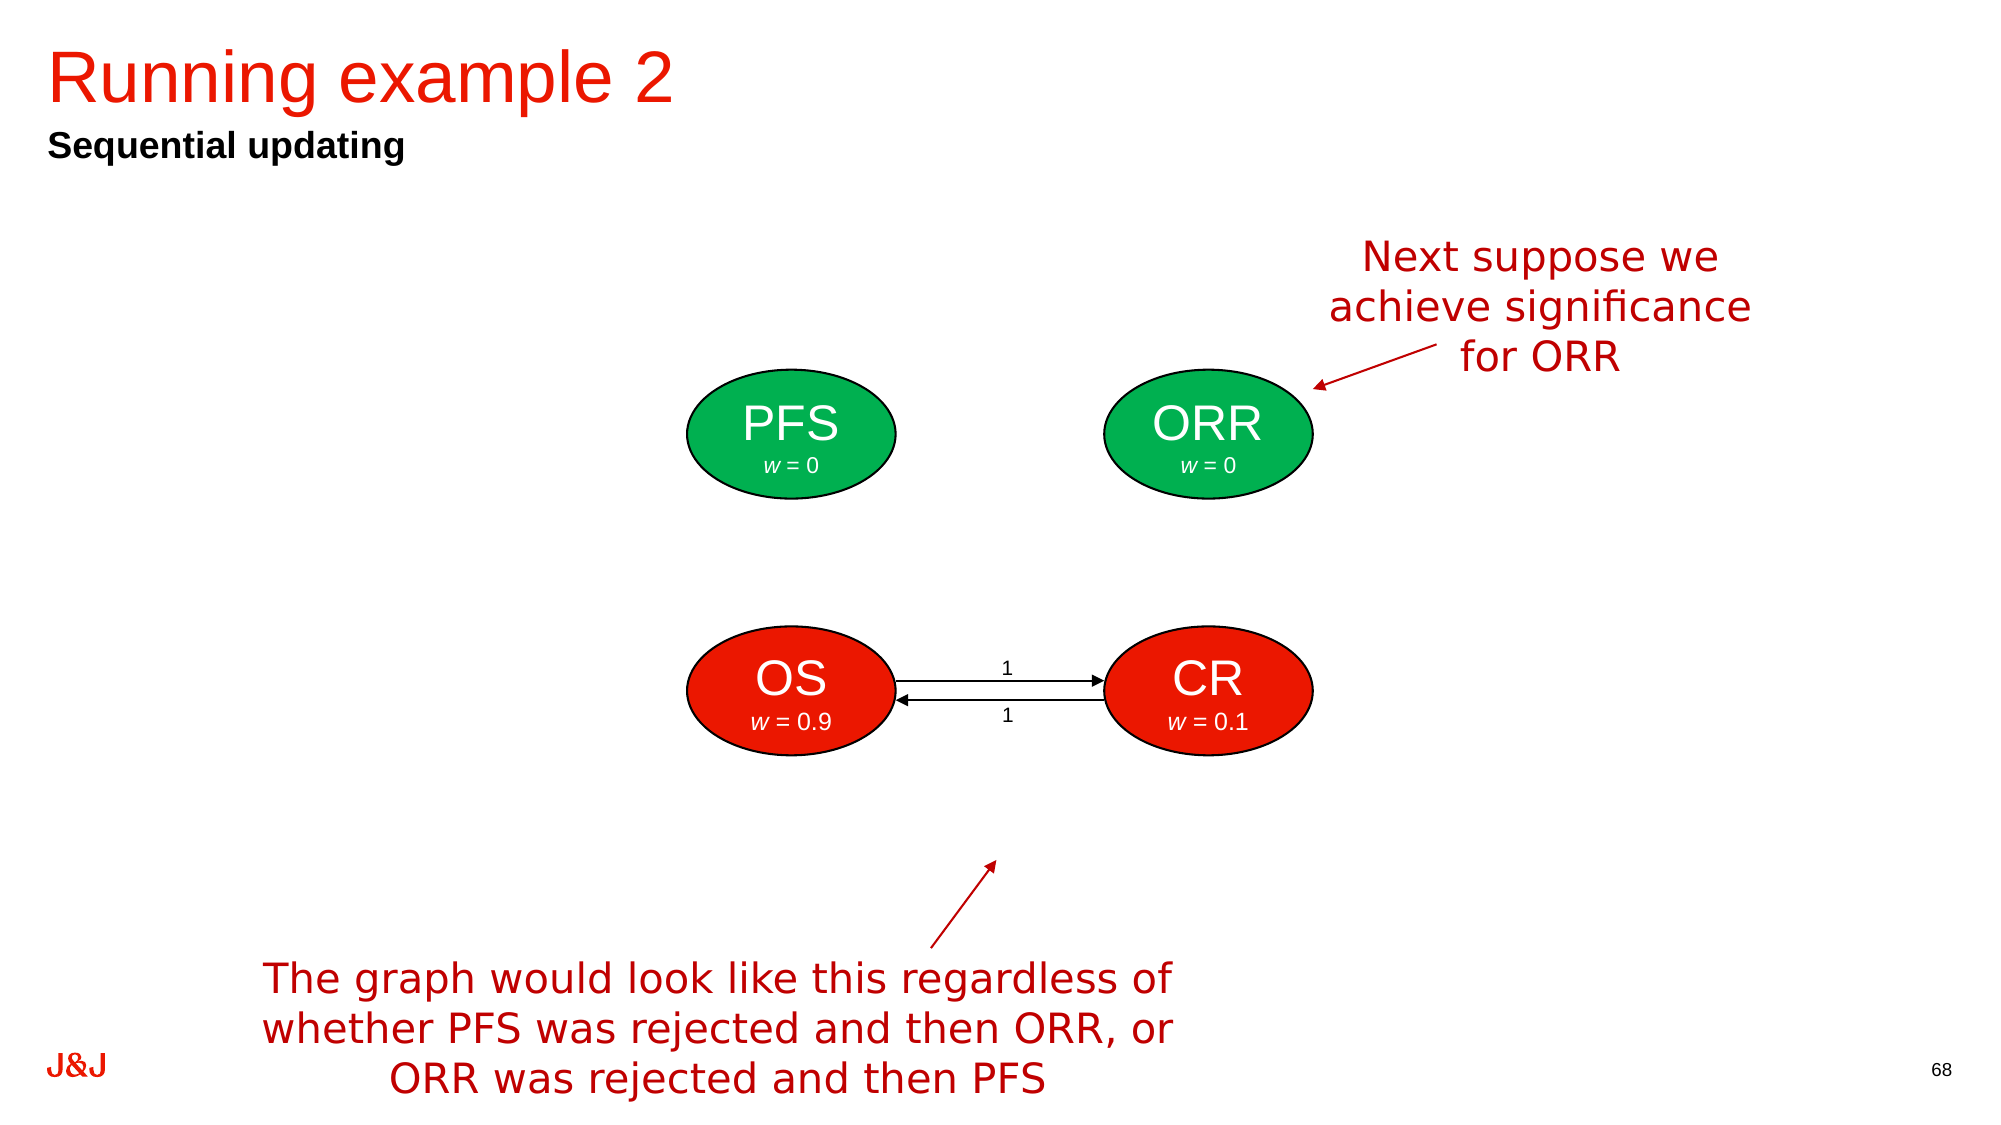

# Running example 2
Sequential updating
Next suppose we achieve significance for ORR
PFS
w = 0
ORR
w = 0
OS
w = 0.9
CR
w = 0.1
1
1
The graph would look like this regardless of whether PFS was rejected and then ORR, or ORR was rejected and then PFS
68